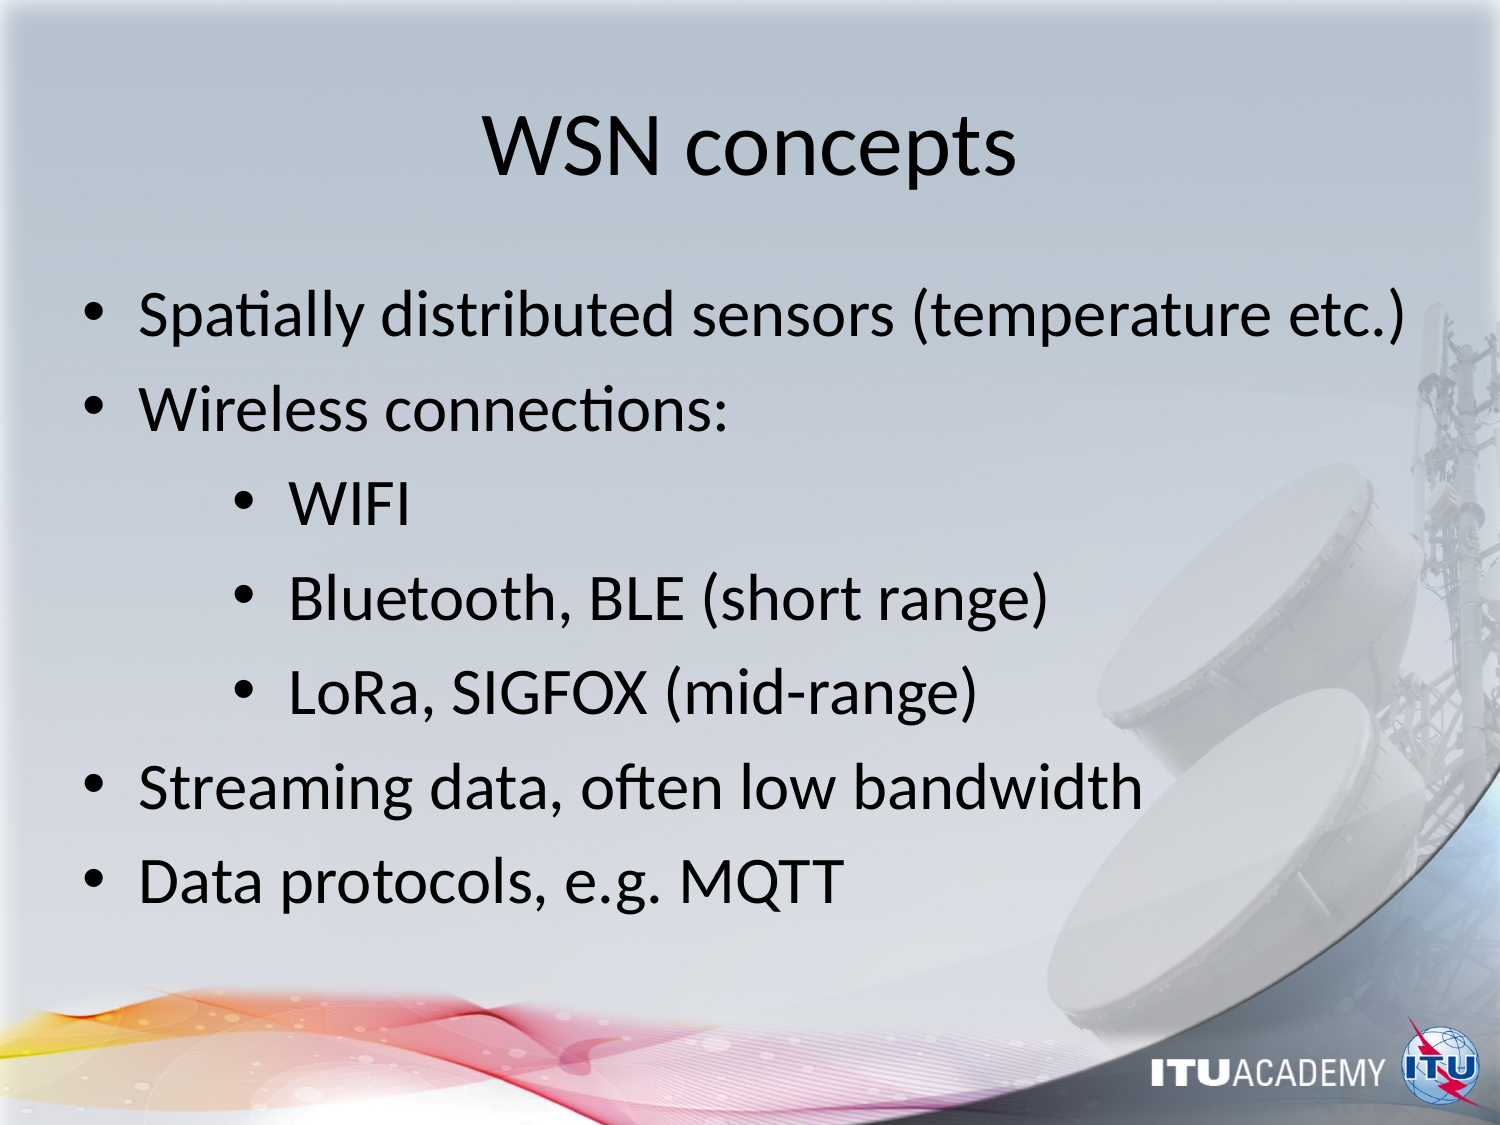

# WSN concepts
Spatially distributed sensors (temperature etc.)
Wireless connections:
WIFI
Bluetooth, BLE (short range)
LoRa, SIGFOX (mid-range)
Streaming data, often low bandwidth
Data protocols, e.g. MQTT